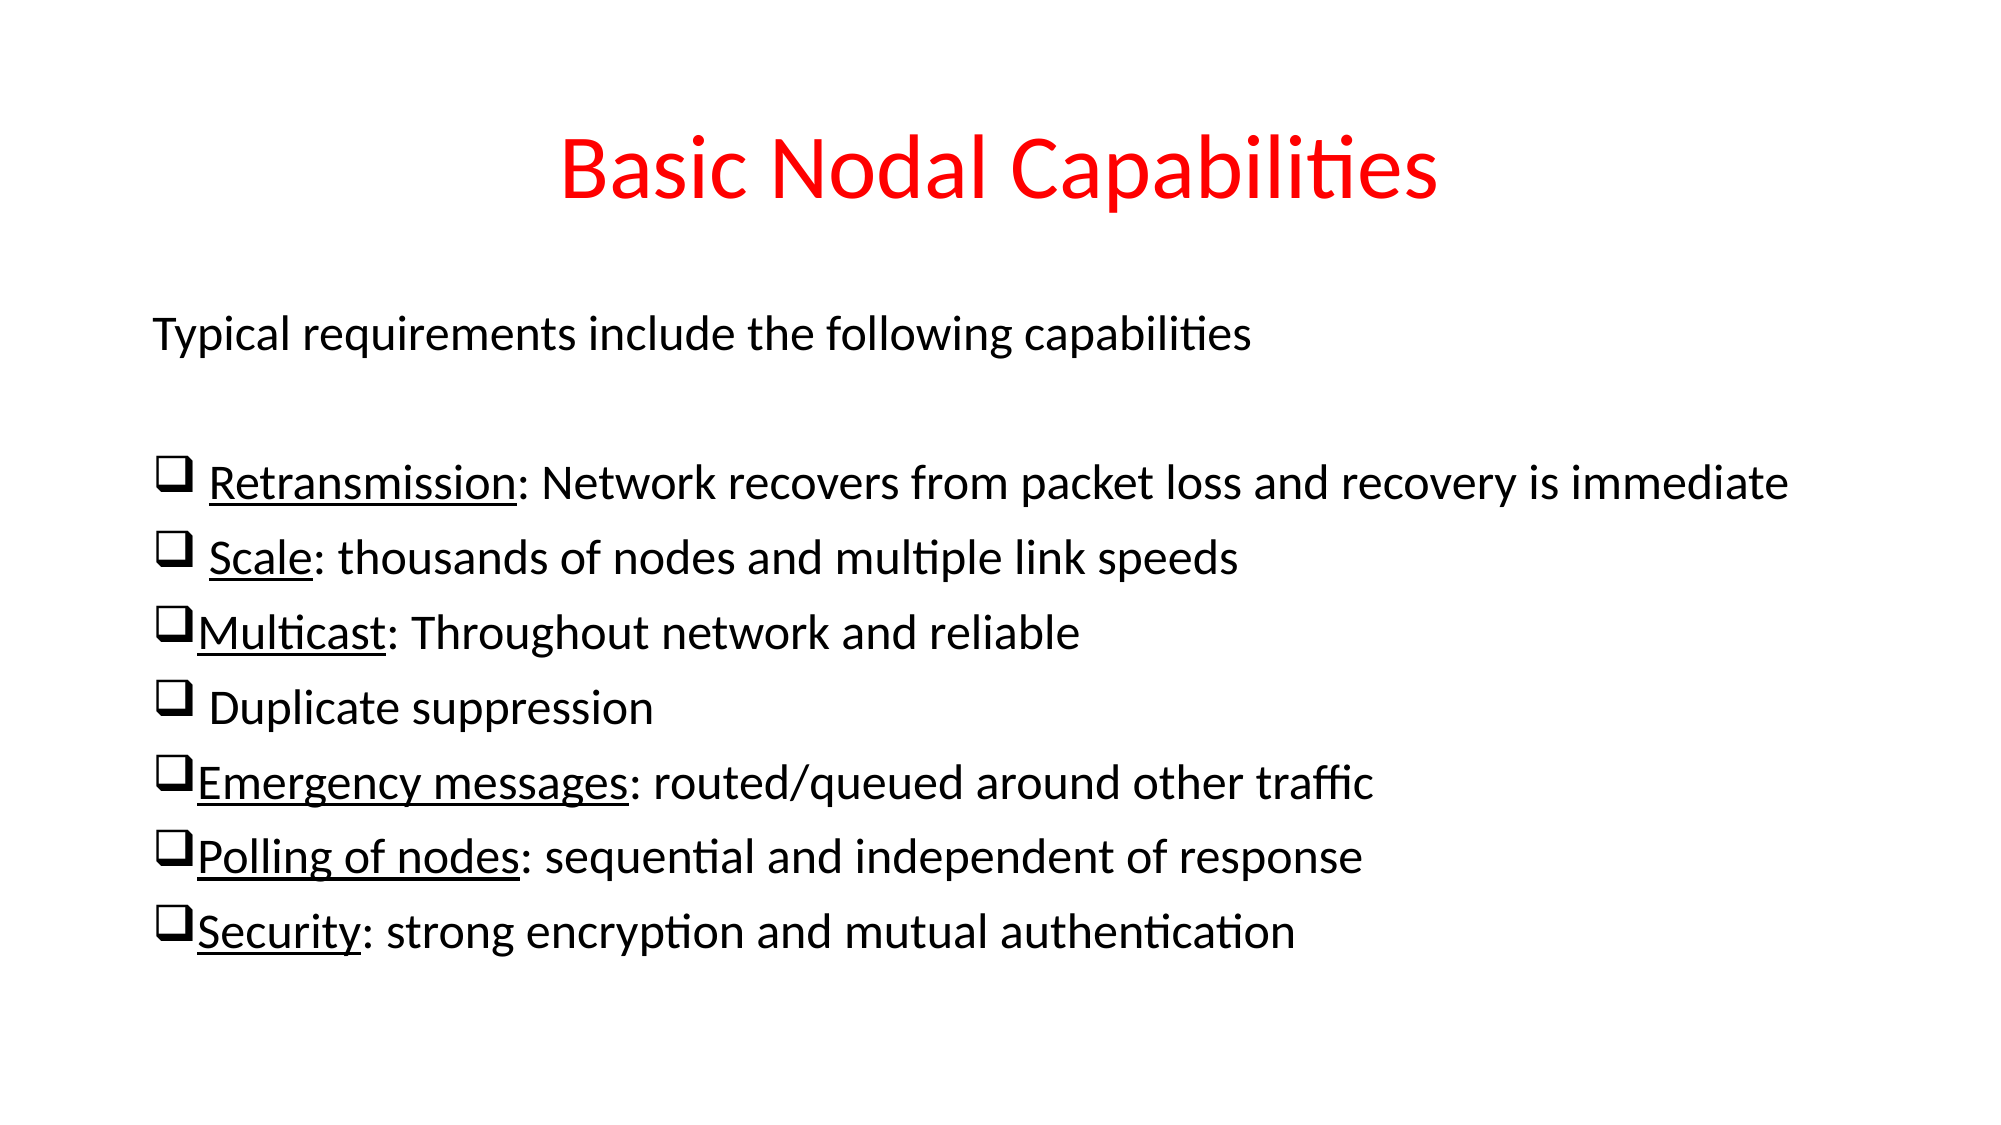

# Basic Nodal Capabilities
Typical requirements include the following capabilities

 Retransmission: Network recovers from packet loss and recovery is immediate
 Scale: thousands of nodes and multiple link speeds
Multicast: Throughout network and reliable
 Duplicate suppression
Emergency messages: routed/queued around other traffic
Polling of nodes: sequential and independent of response
Security: strong encryption and mutual authentication